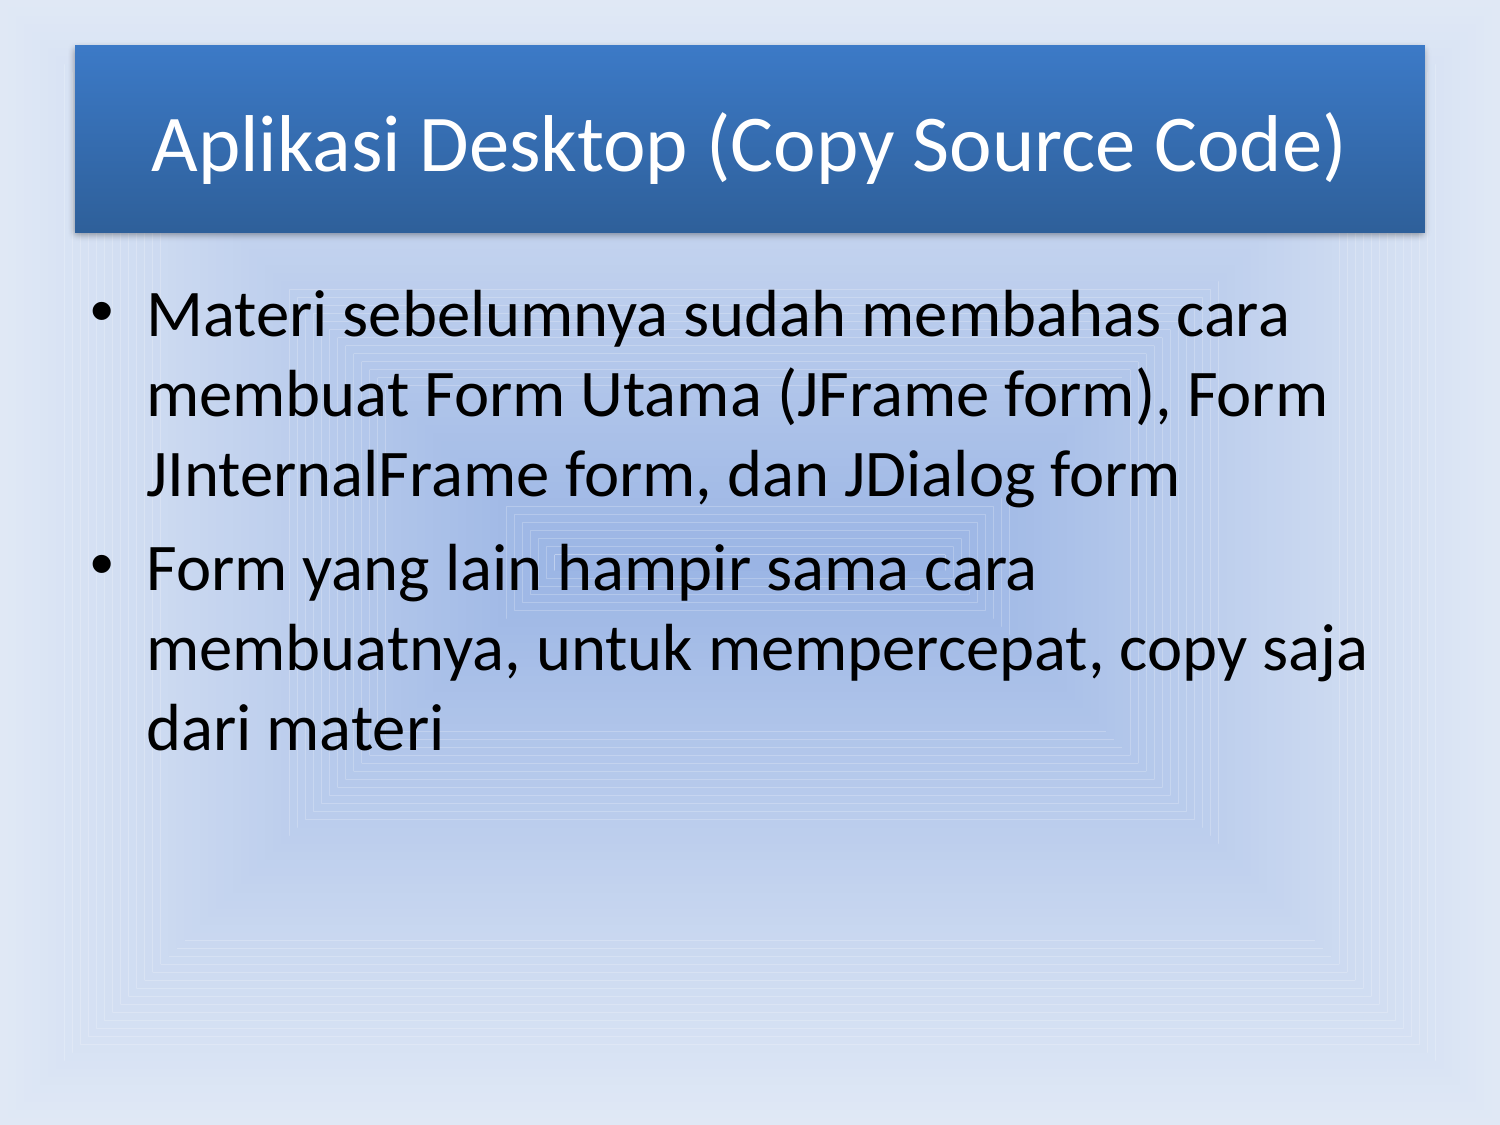

# Aplikasi Desktop (Copy Source Code)
Materi sebelumnya sudah membahas cara membuat Form Utama (JFrame form), Form JInternalFrame form, dan JDialog form
Form yang lain hampir sama cara membuatnya, untuk mempercepat, copy saja dari materi